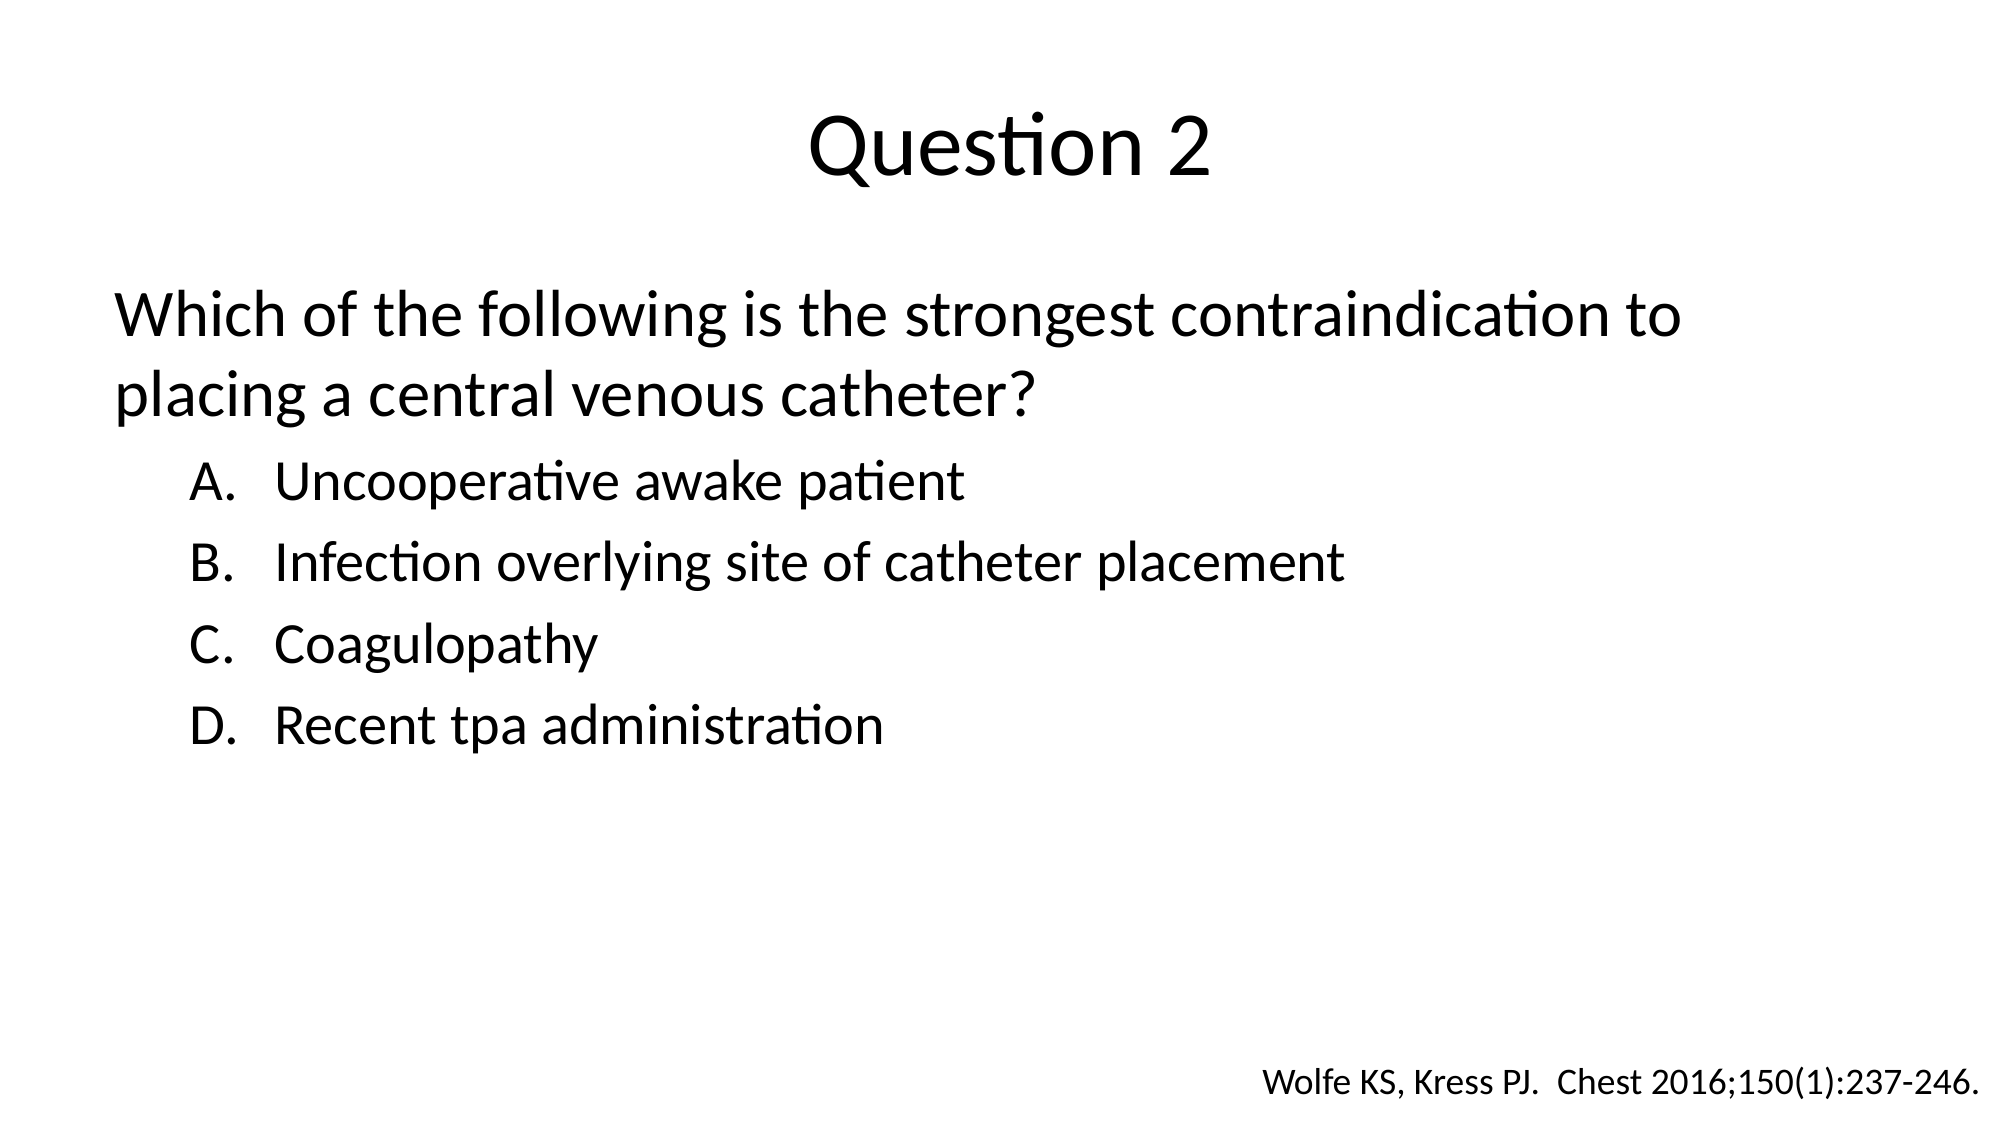

# Question 2
Which of the following is the strongest contraindication to placing a central venous catheter?
Uncooperative awake patient
Infection overlying site of catheter placement
Coagulopathy
Recent tpa administration

Wolfe KS, Kress PJ.  Chest 2016;150(1):237-246.